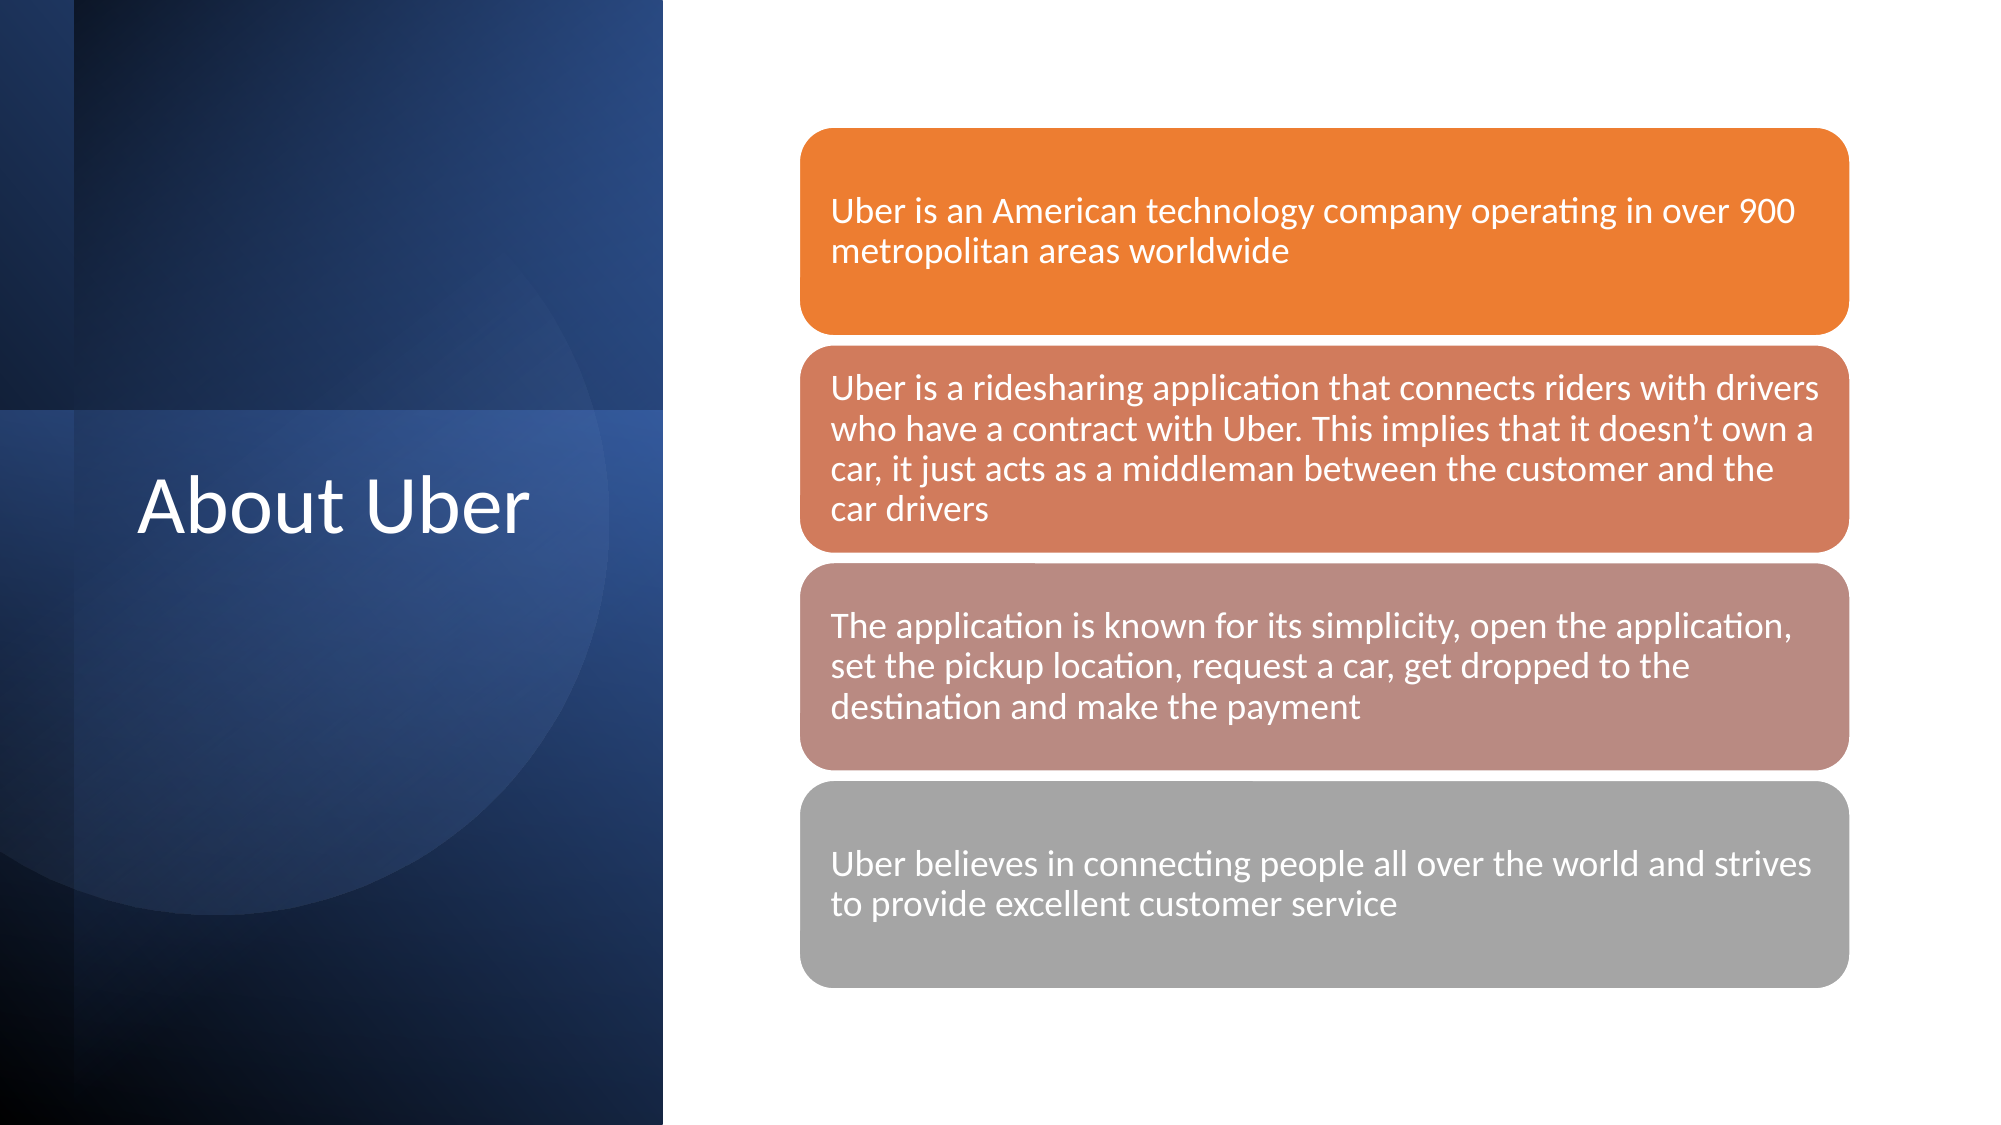

Uber is an American technology company operating in over 900 metropolitan areas worldwide
Uber is a ridesharing application that connects riders with drivers who have a contract with Uber. This implies that it doesn’t own a car, it just acts as a middleman between the customer and the car drivers
The application is known for its simplicity, open the application, set the pickup location, request a car, get dropped to the destination and make the payment
Uber believes in connecting people all over the world and strives to provide excellent customer service

# About Uber